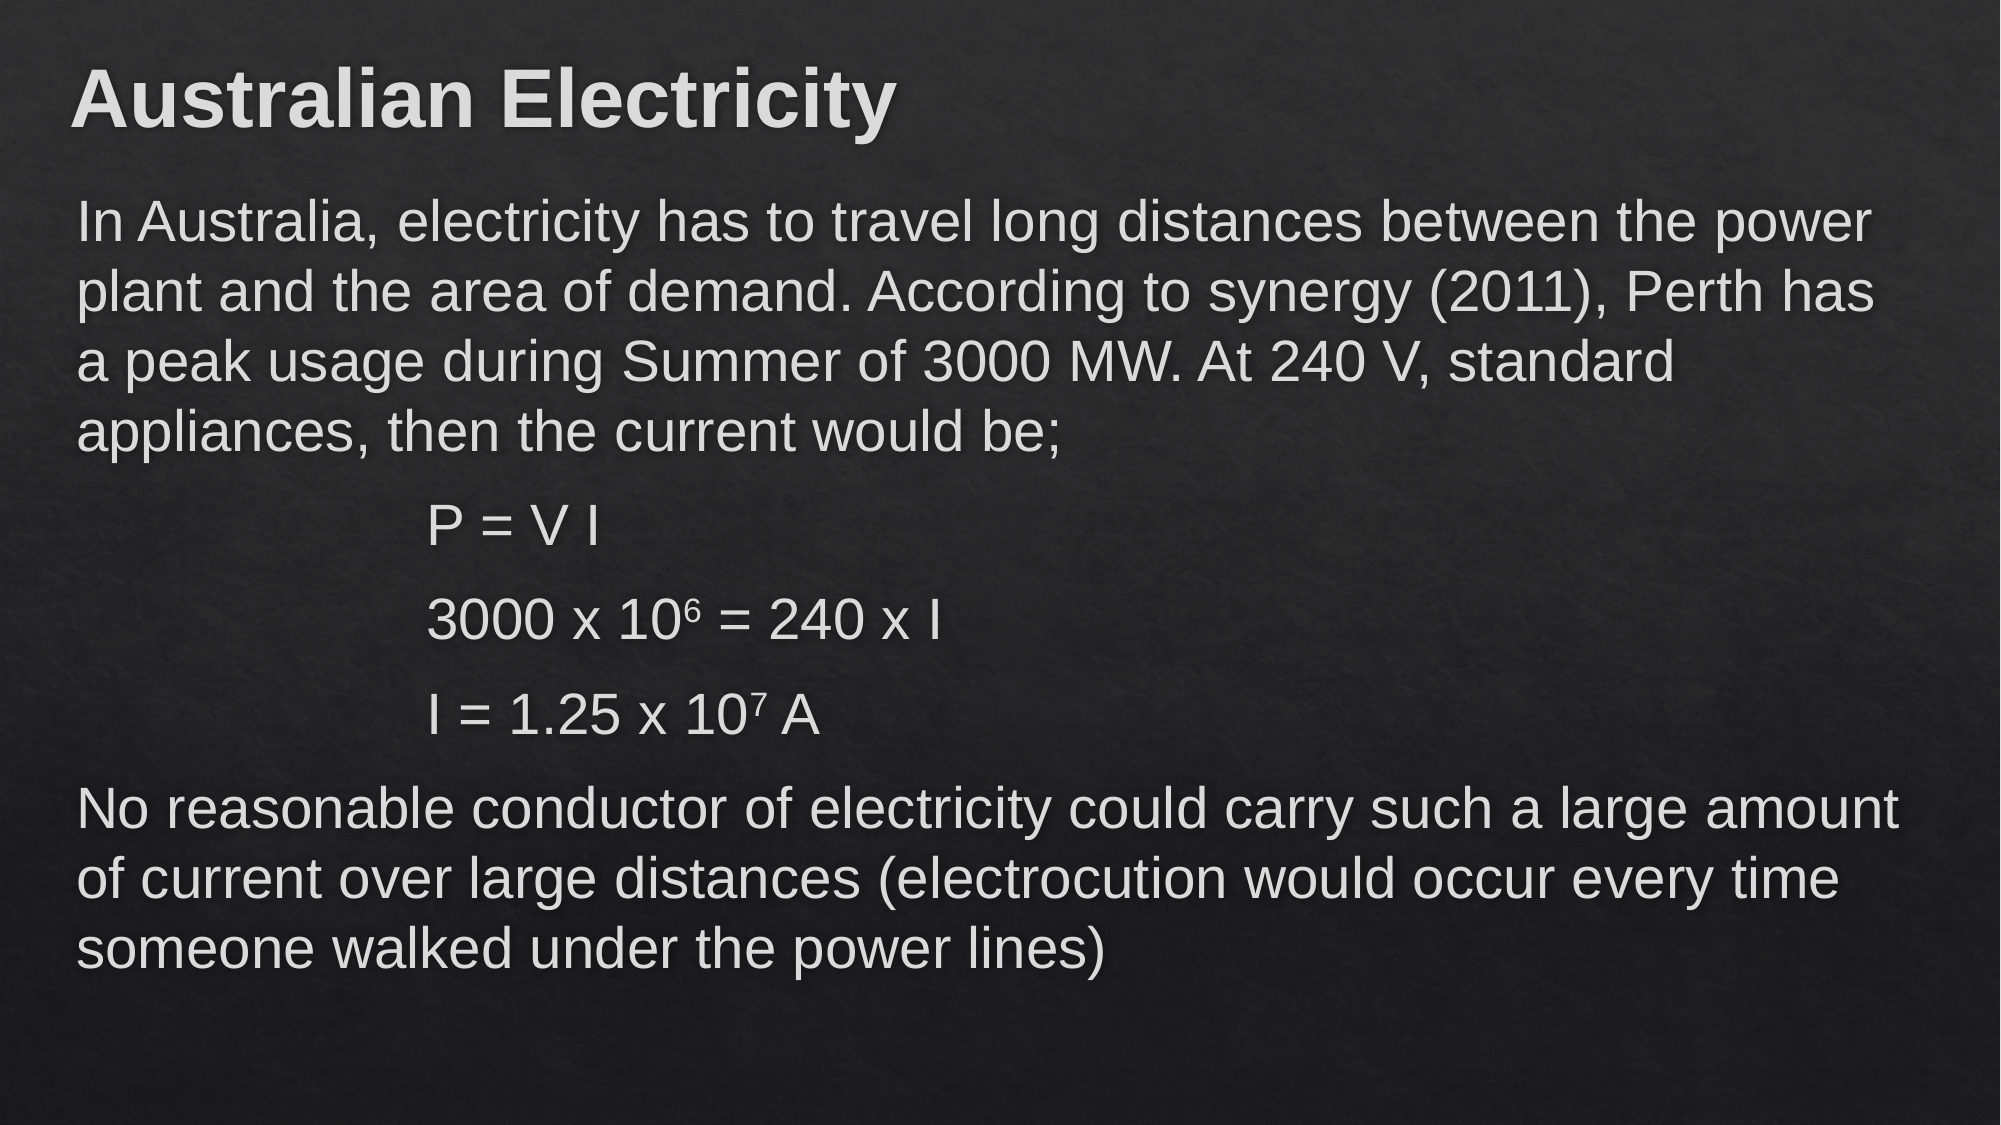

# Australian Electricity
In Australia, electricity has to travel long distances between the power plant and the area of demand. According to synergy (2011), Perth has a peak usage during Summer of 3000 MW. At 240 V, standard appliances, then the current would be;
			P = V I
			3000 x 106 = 240 x I
			I = 1.25 x 107 A
No reasonable conductor of electricity could carry such a large amount of current over large distances (electrocution would occur every time someone walked under the power lines)